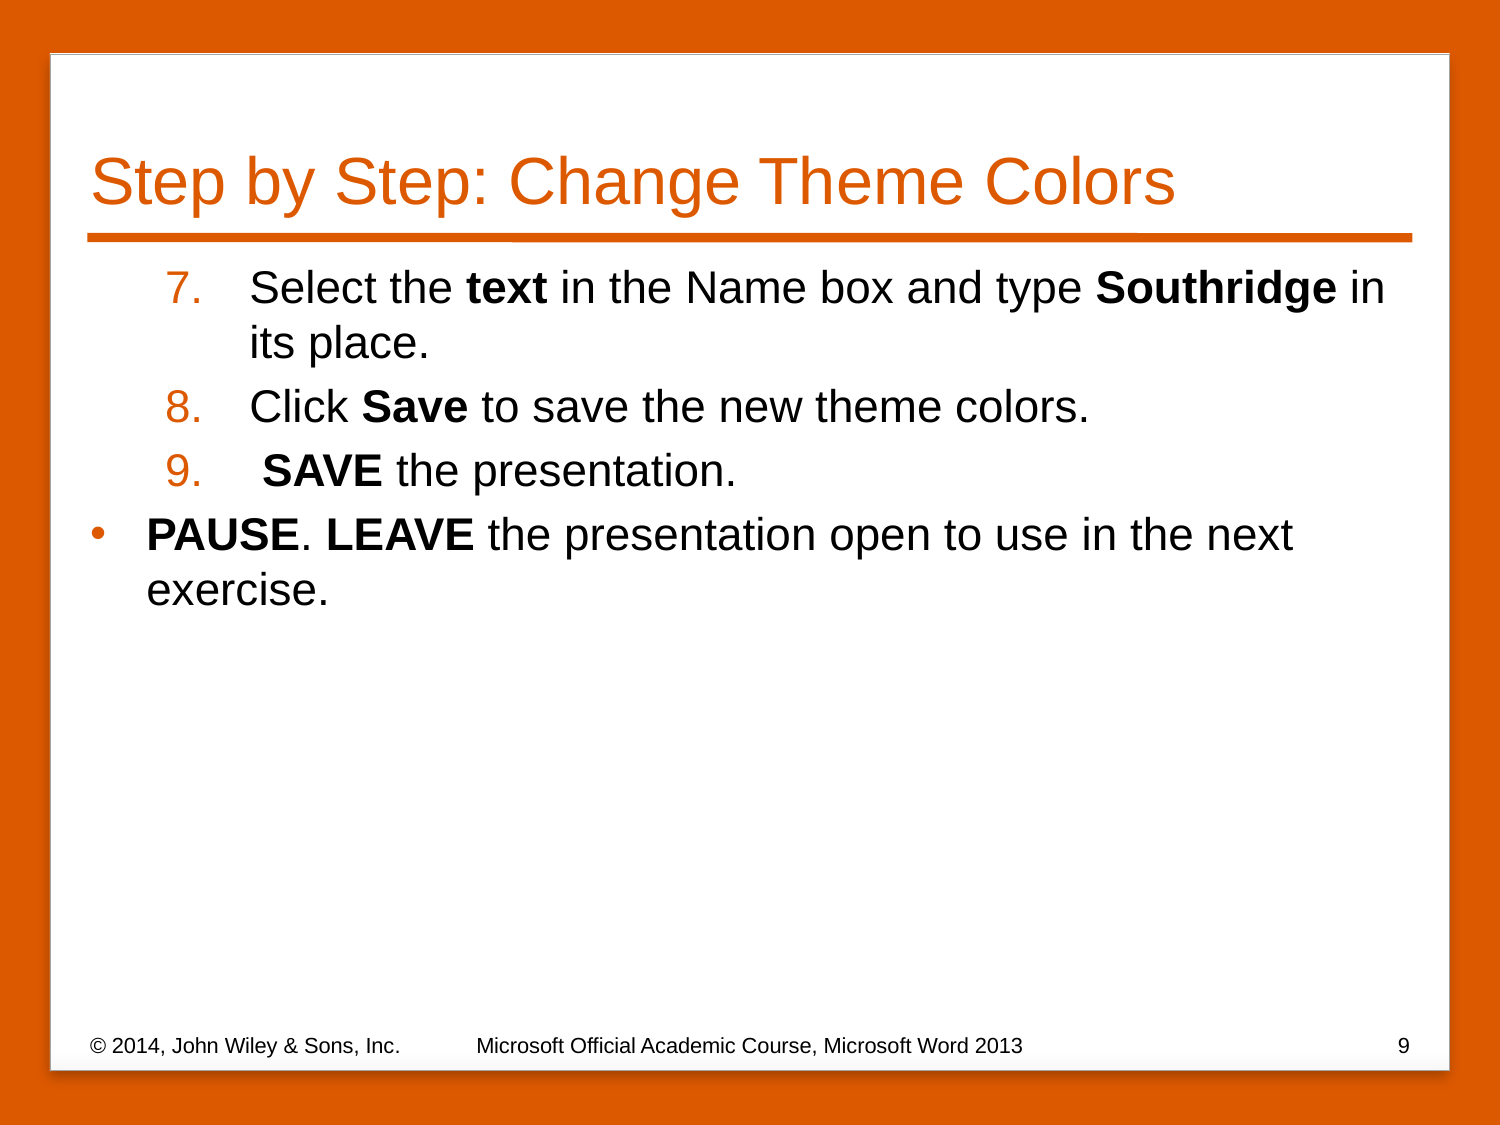

# Step by Step: Change Theme Colors
Select the text in the Name box and type Southridge in its place.
Click Save to save the new theme colors.
 SAVE the presentation.
PAUSE. LEAVE the presentation open to use in the next exercise.
© 2014, John Wiley & Sons, Inc.
Microsoft Official Academic Course, Microsoft Word 2013
9